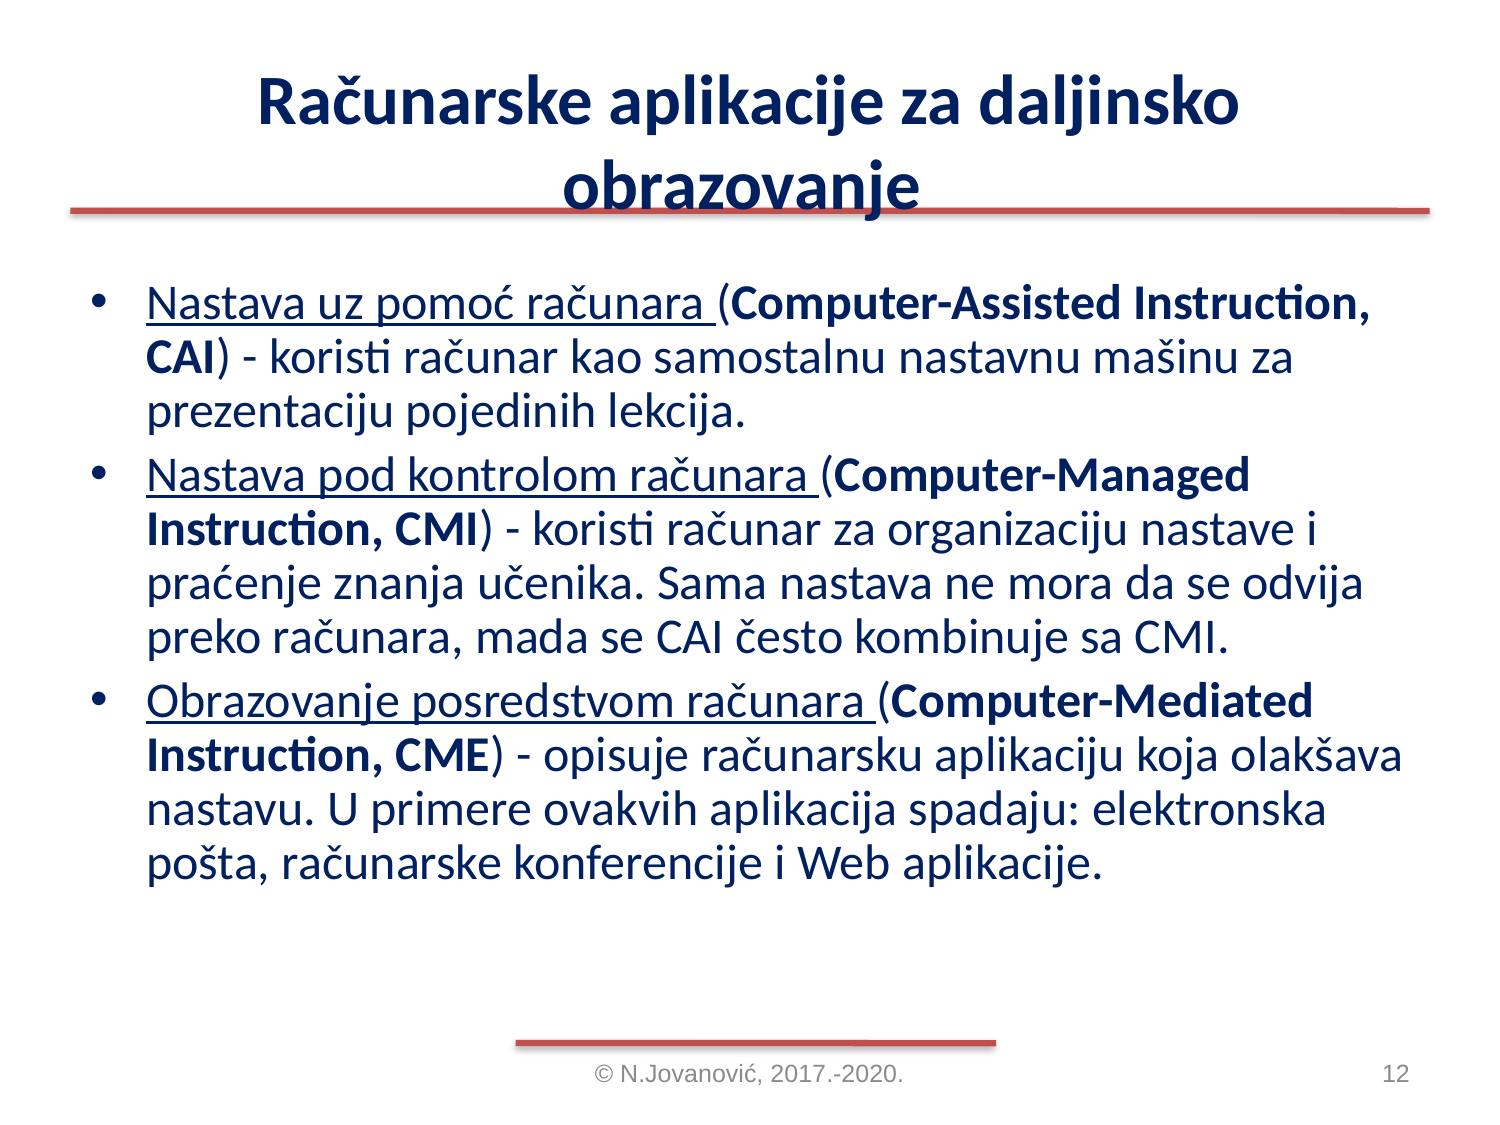

# Računarske aplikacije za daljinsko obrazovanje
Nastava uz pomoć računara (Computer-Assisted Instruction, CAI) - koristi računar kao samostalnu nastavnu mašinu za prezentaciju pojedinih lekcija.
Nastava pod kontrolom računara (Computer-Managed Instruction, CMI) - koristi računar za organizaciju nastave i praćenje znanja učenika. Sama nastava ne mora da se odvija preko računara, mada se CAI često kombinuje sa CMI.
Obrazovanje posredstvom računara (Computer-Mediated Instruction, CME) - opisuje računarsku aplikaciju koja olakšava nastavu. U primere ovakvih aplikacija spadaju: elektronska pošta, računarske konferencije i Web aplikacije.

© N.Jovanović, 2017.-2020.
12